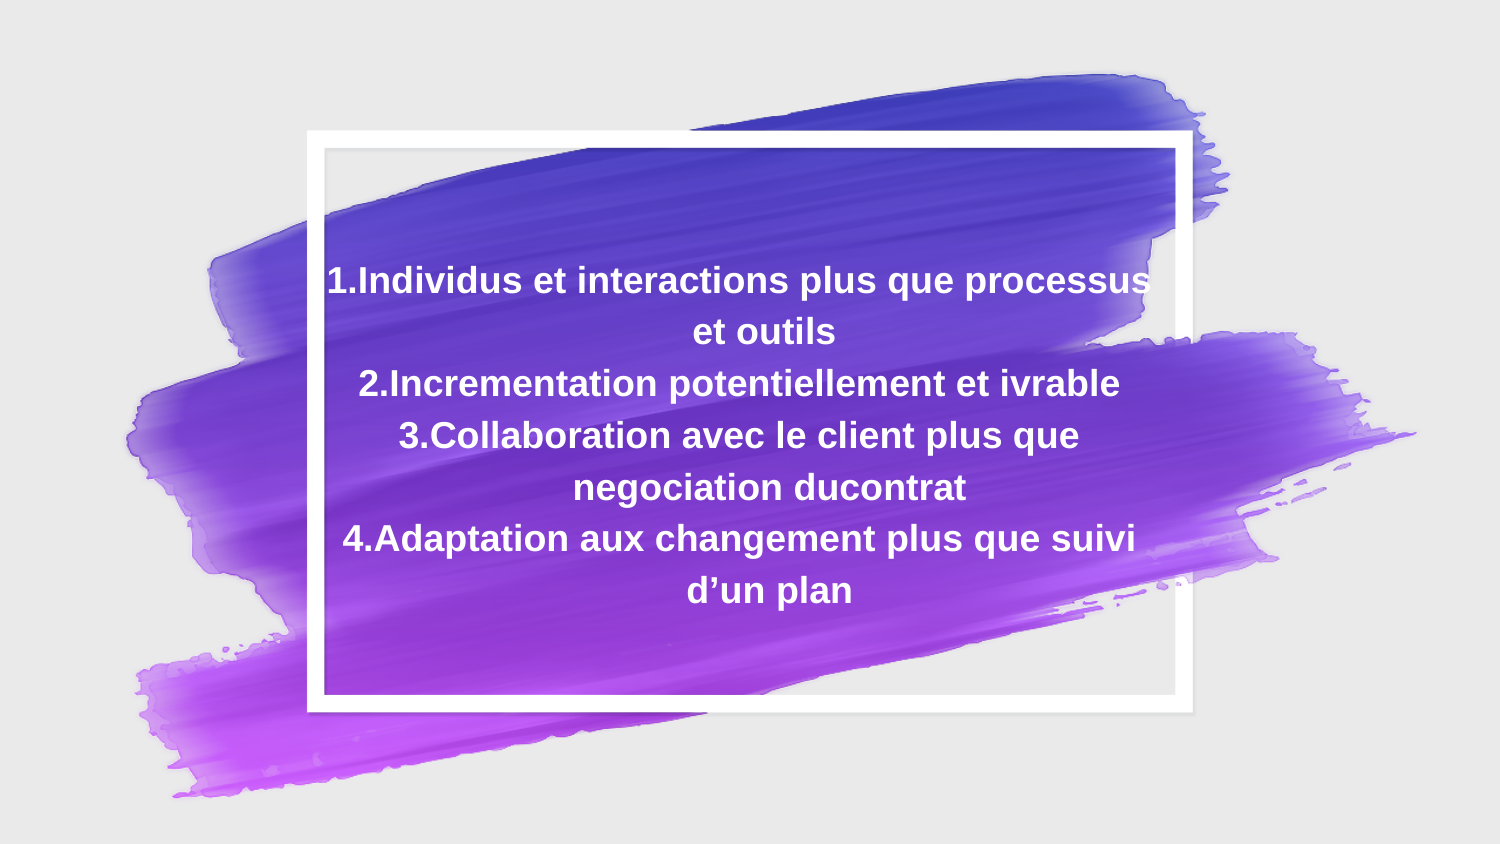

1.Individus et interactions plus que processus et outils
2.Incrementation potentiellement et ivrable
3.Collaboration avec le client plus que negociation ducontrat
4.Adaptation aux changement plus que suivi d’un plan